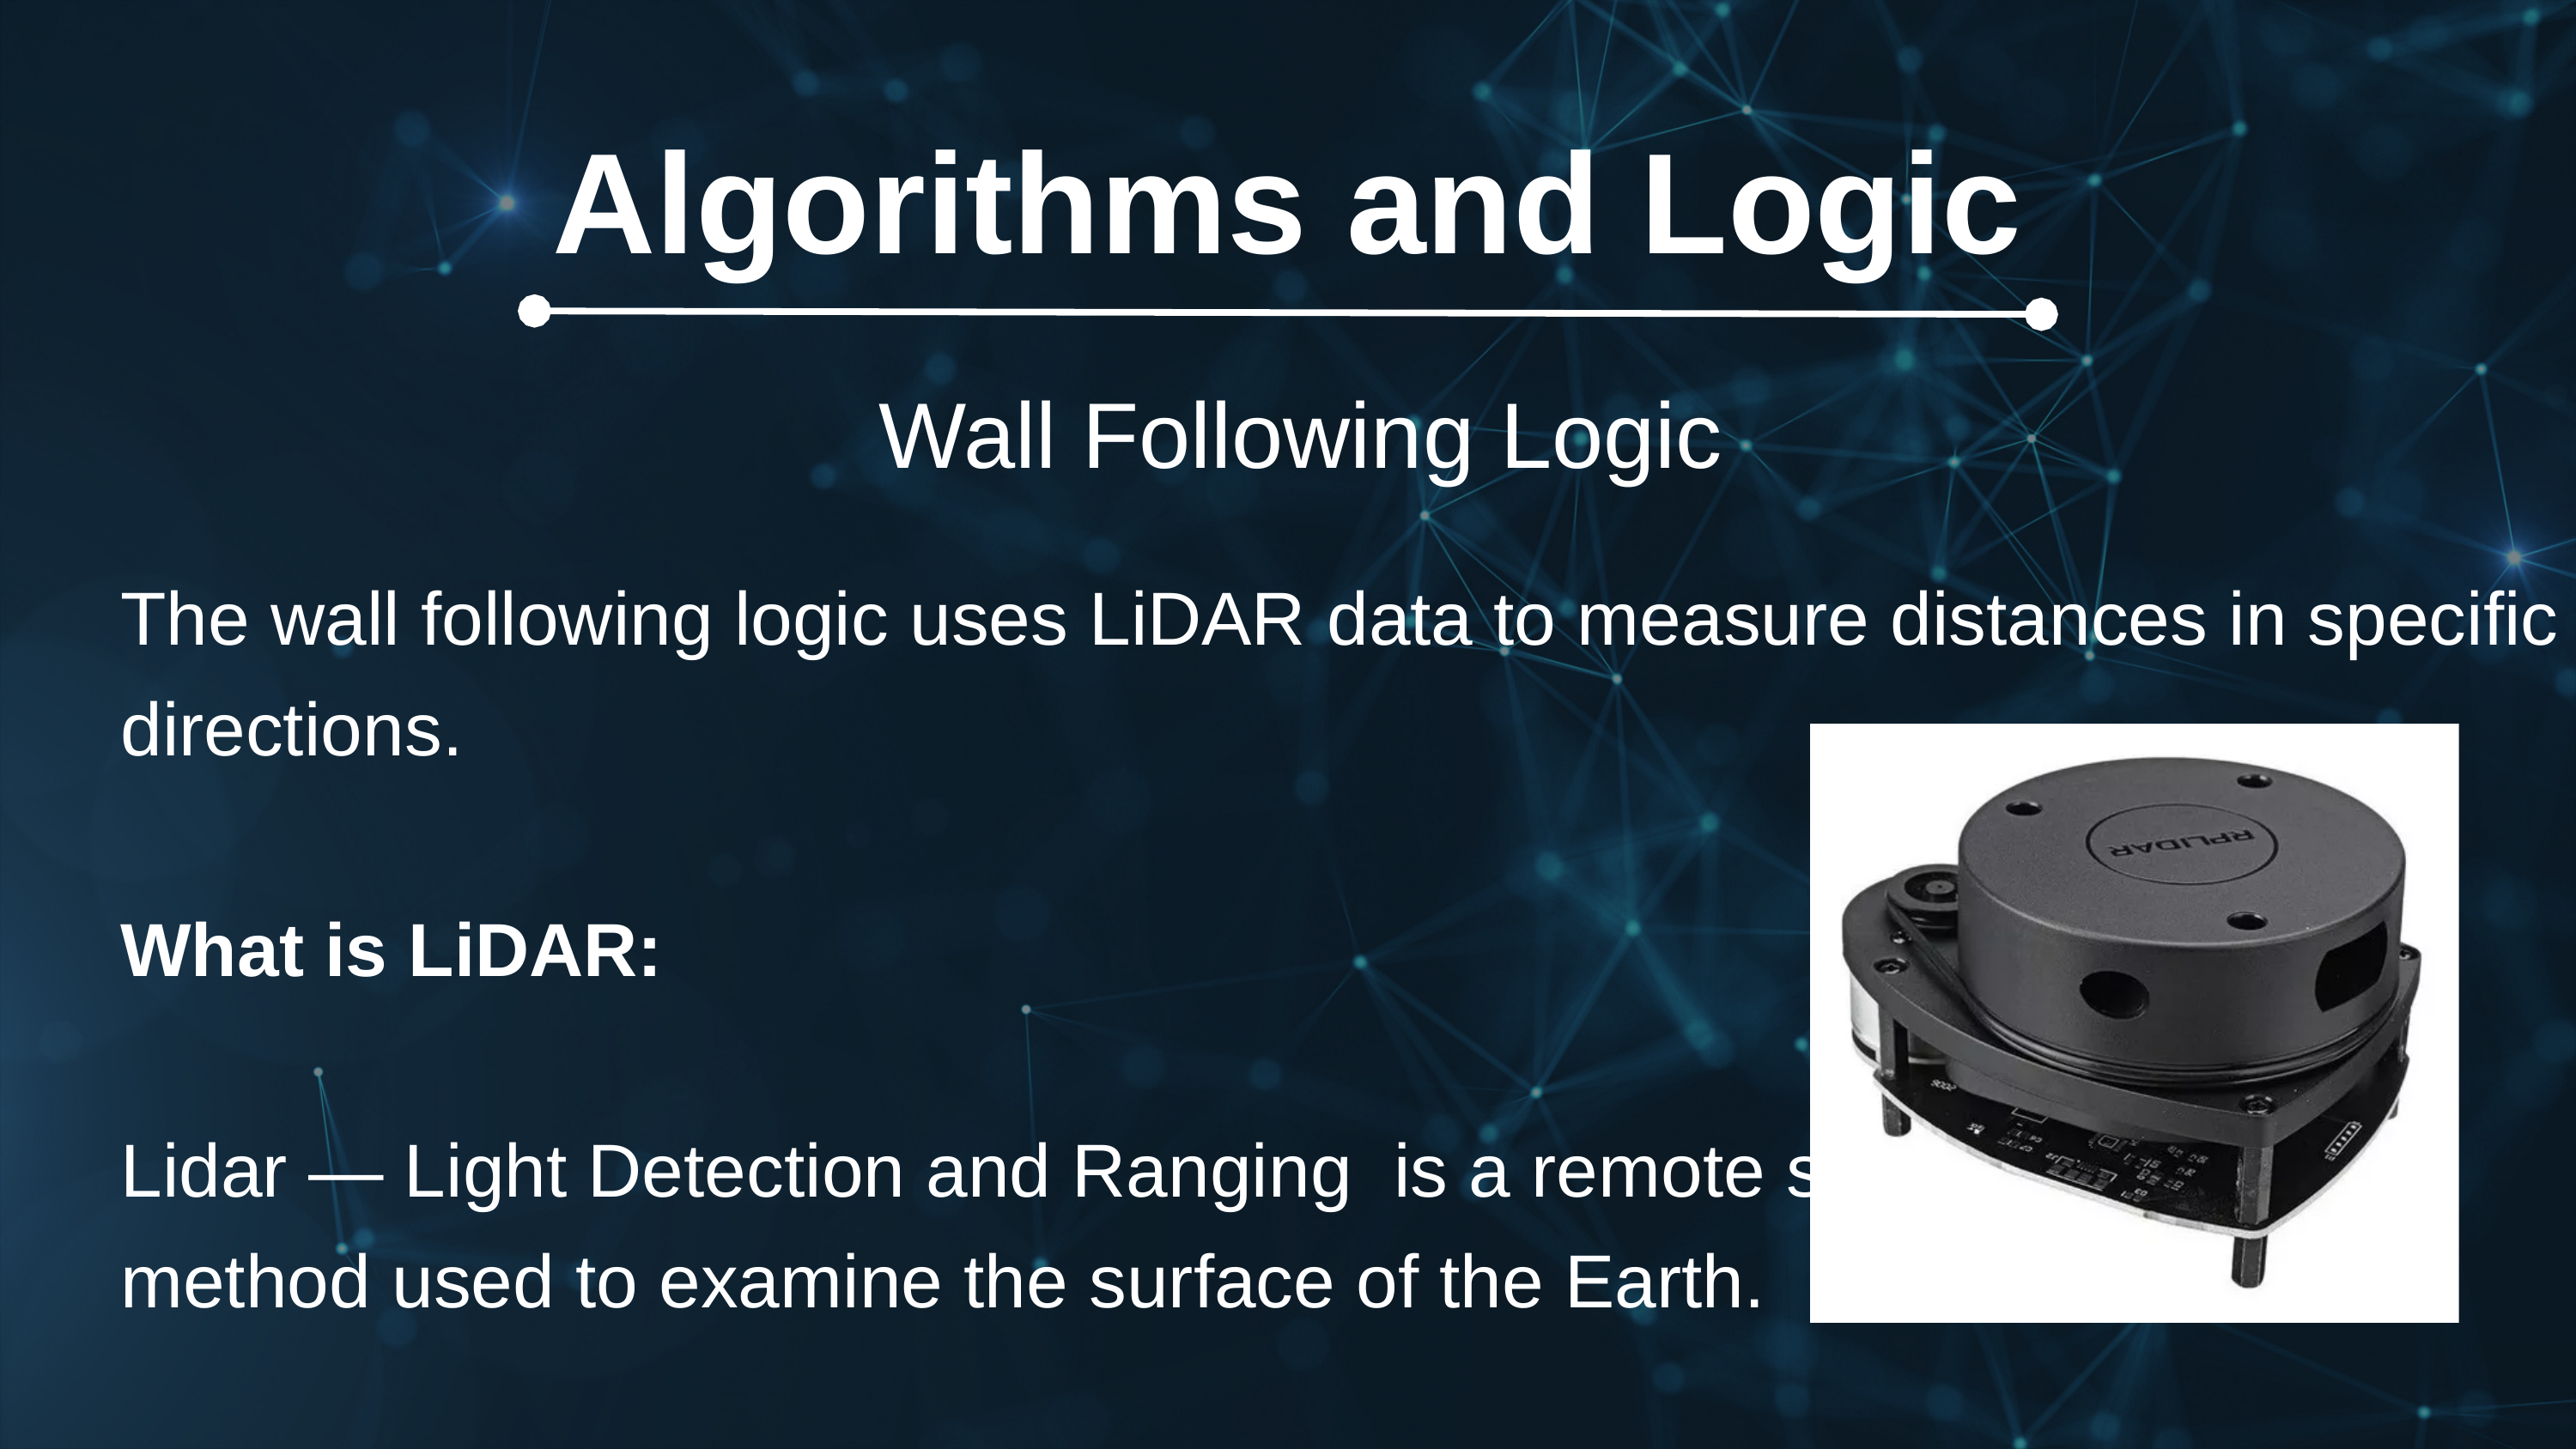

Algorithms and Logic

 Wall Following Logic
The wall following logic uses LiDAR data to measure distances in specific directions.

What is LiDAR:

Lidar — Light Detection and Ranging  is a remote sensing
method used to examine the surface of the Earth.